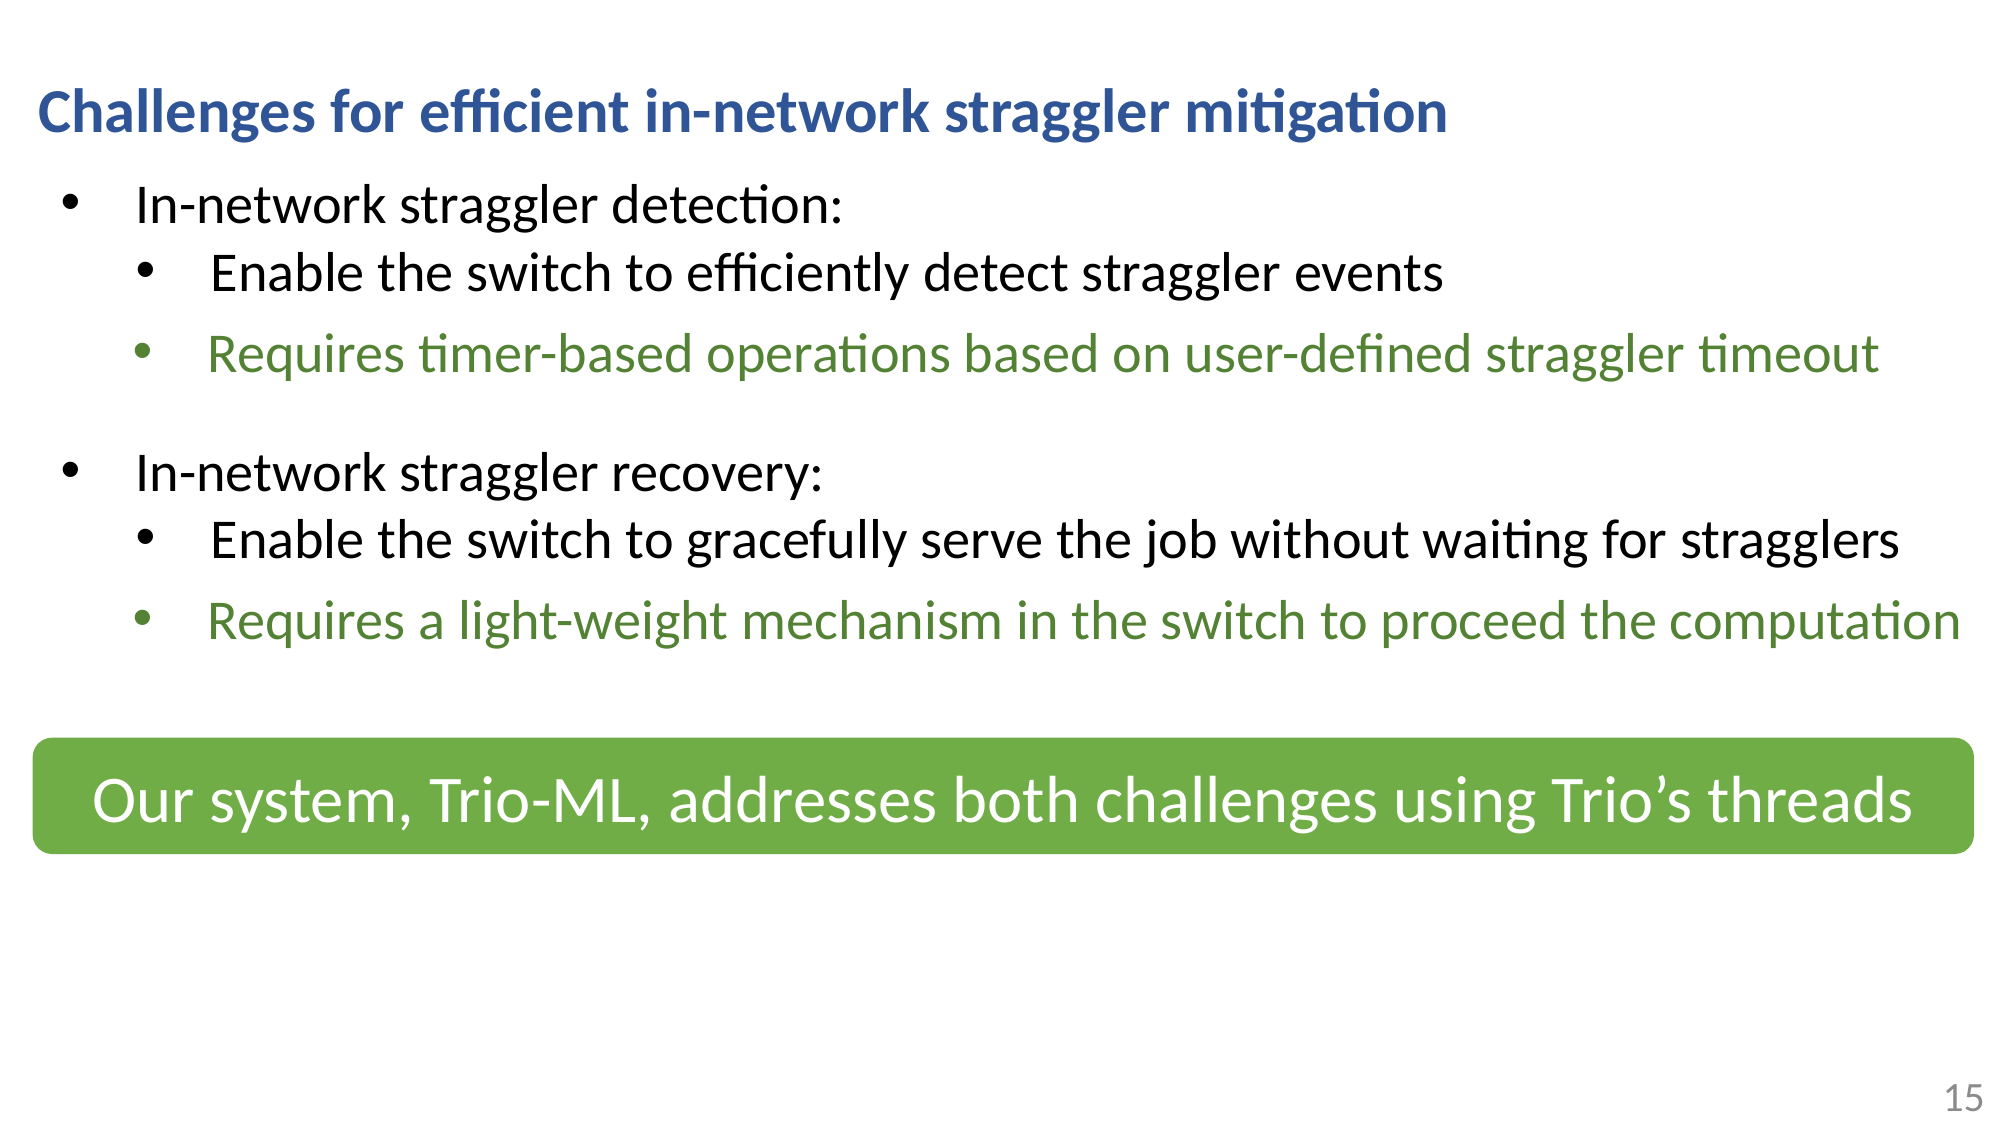

Challenges for efficient in-network straggler mitigation
In-network straggler detection:
Enable the switch to efficiently detect straggler events
Requires timer-based operations based on user-defined straggler timeout

In-network straggler recovery:
Enable the switch to gracefully serve the job without waiting for stragglers
Requires a light-weight mechanism in the switch to proceed the computation
Our system, Trio-ML, addresses both challenges using Trio’s threads
15